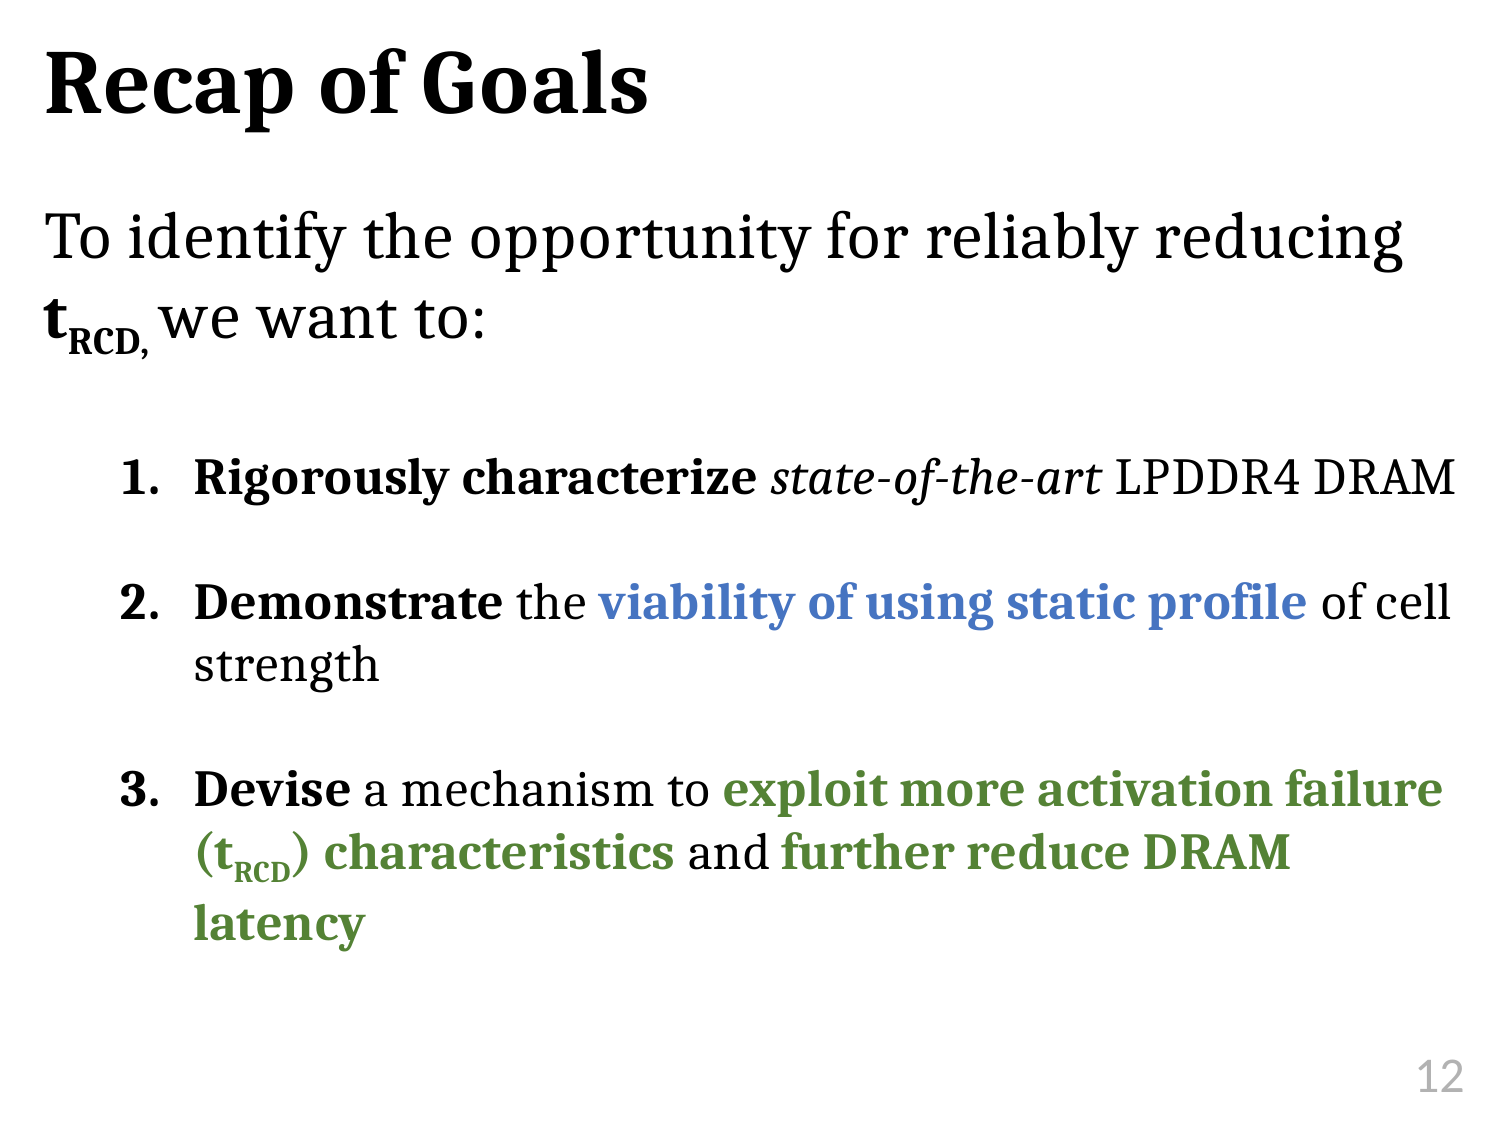

Recap of Goals
To identify the opportunity for reliably reducing tRCD, we want to:

Rigorously characterize state-of-the-art LPDDR4 DRAM

Demonstrate the viability of using static profile of cell strength

Devise a mechanism to exploit more activation failure (tRCD) characteristics and further reduce DRAM latency

12